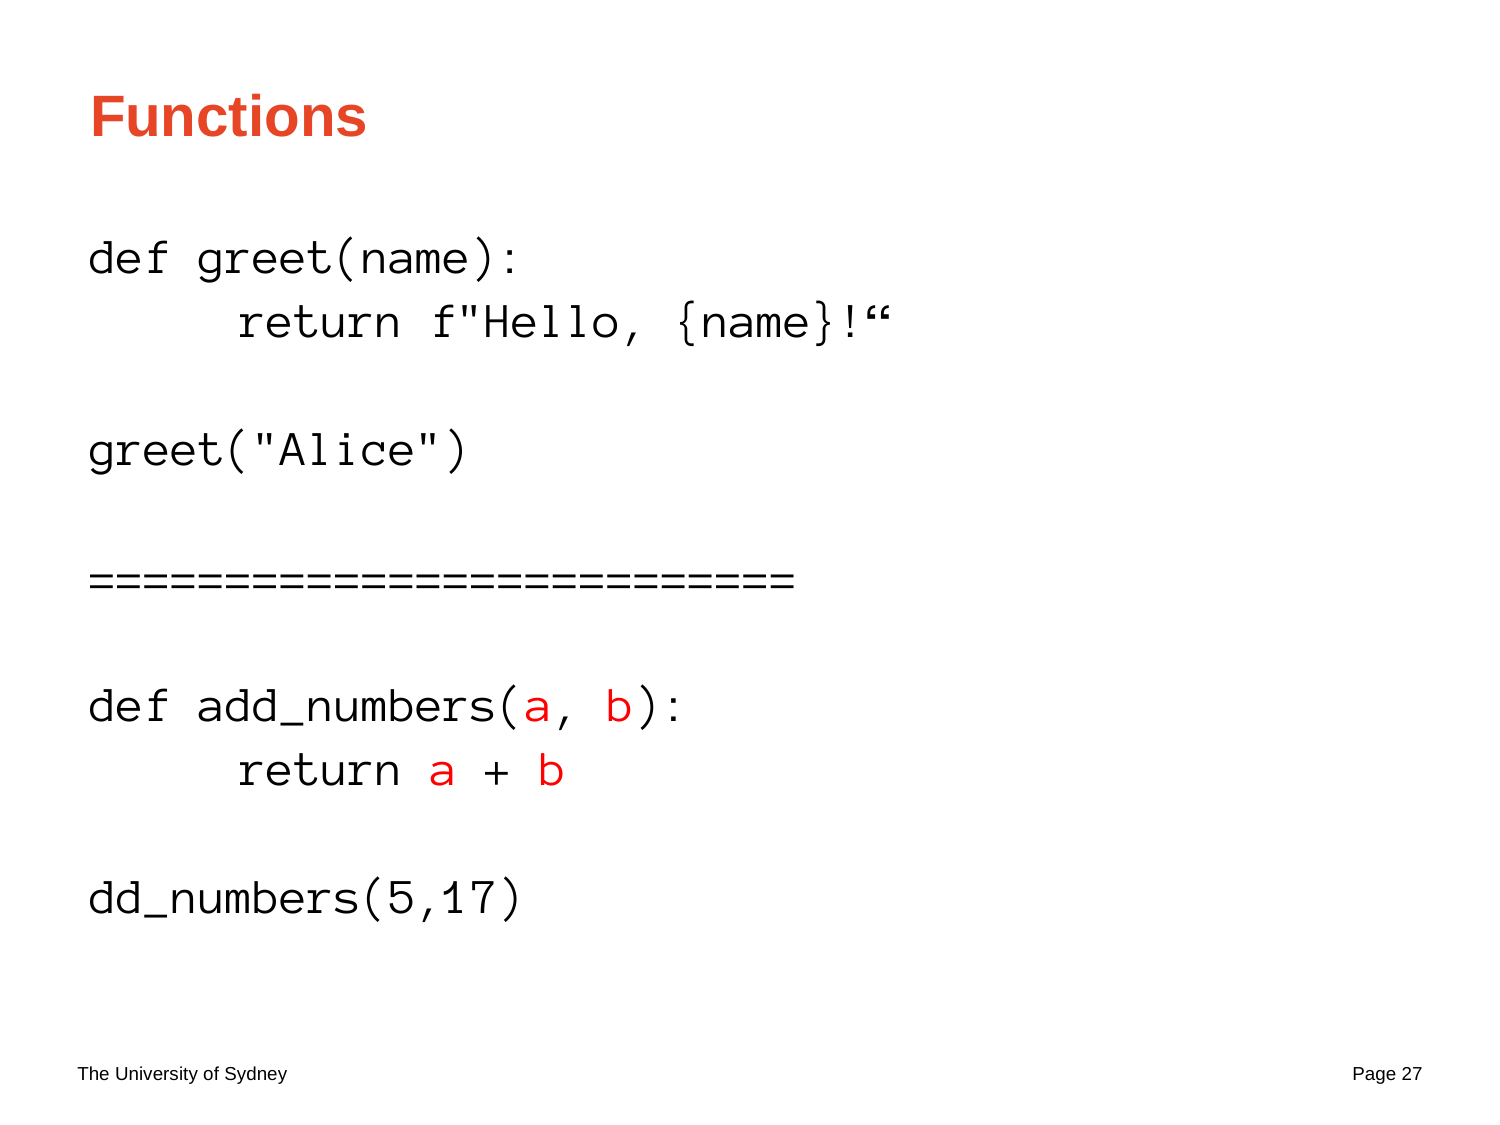

# Functions
def greet(name):
	return f"Hello, {name}!“

greet("Alice")

==========================

def add_numbers(a, b):
	return a + b

dd_numbers(5,17)